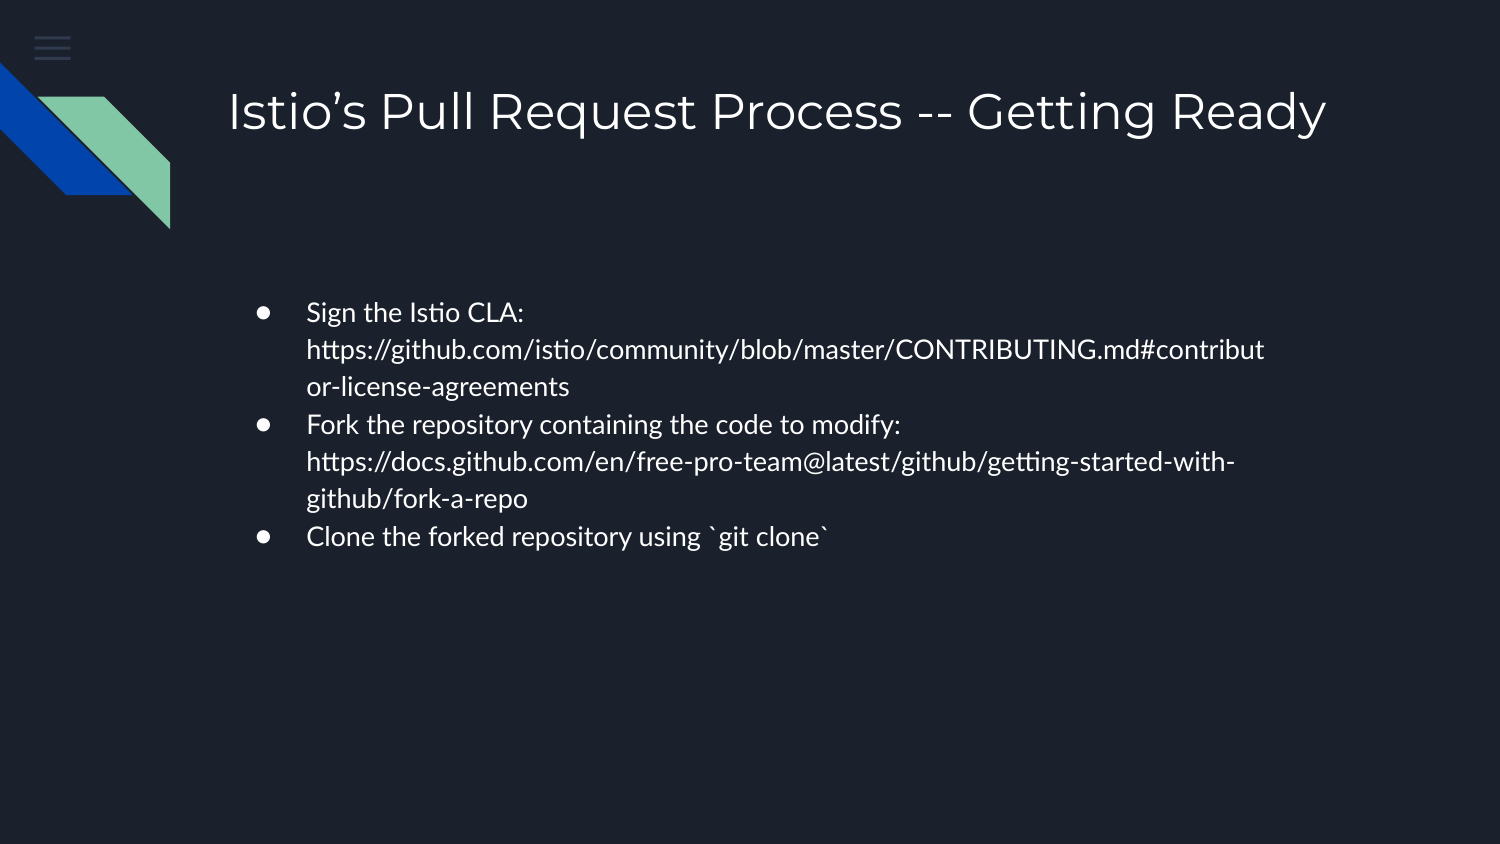

# Istio’s Pull Request Process -- Getting Ready
Sign the Istio CLA: https://github.com/istio/community/blob/master/CONTRIBUTING.md#contributor-license-agreements
Fork the repository containing the code to modify: https://docs.github.com/en/free-pro-team@latest/github/getting-started-with-github/fork-a-repo
Clone the forked repository using `git clone`